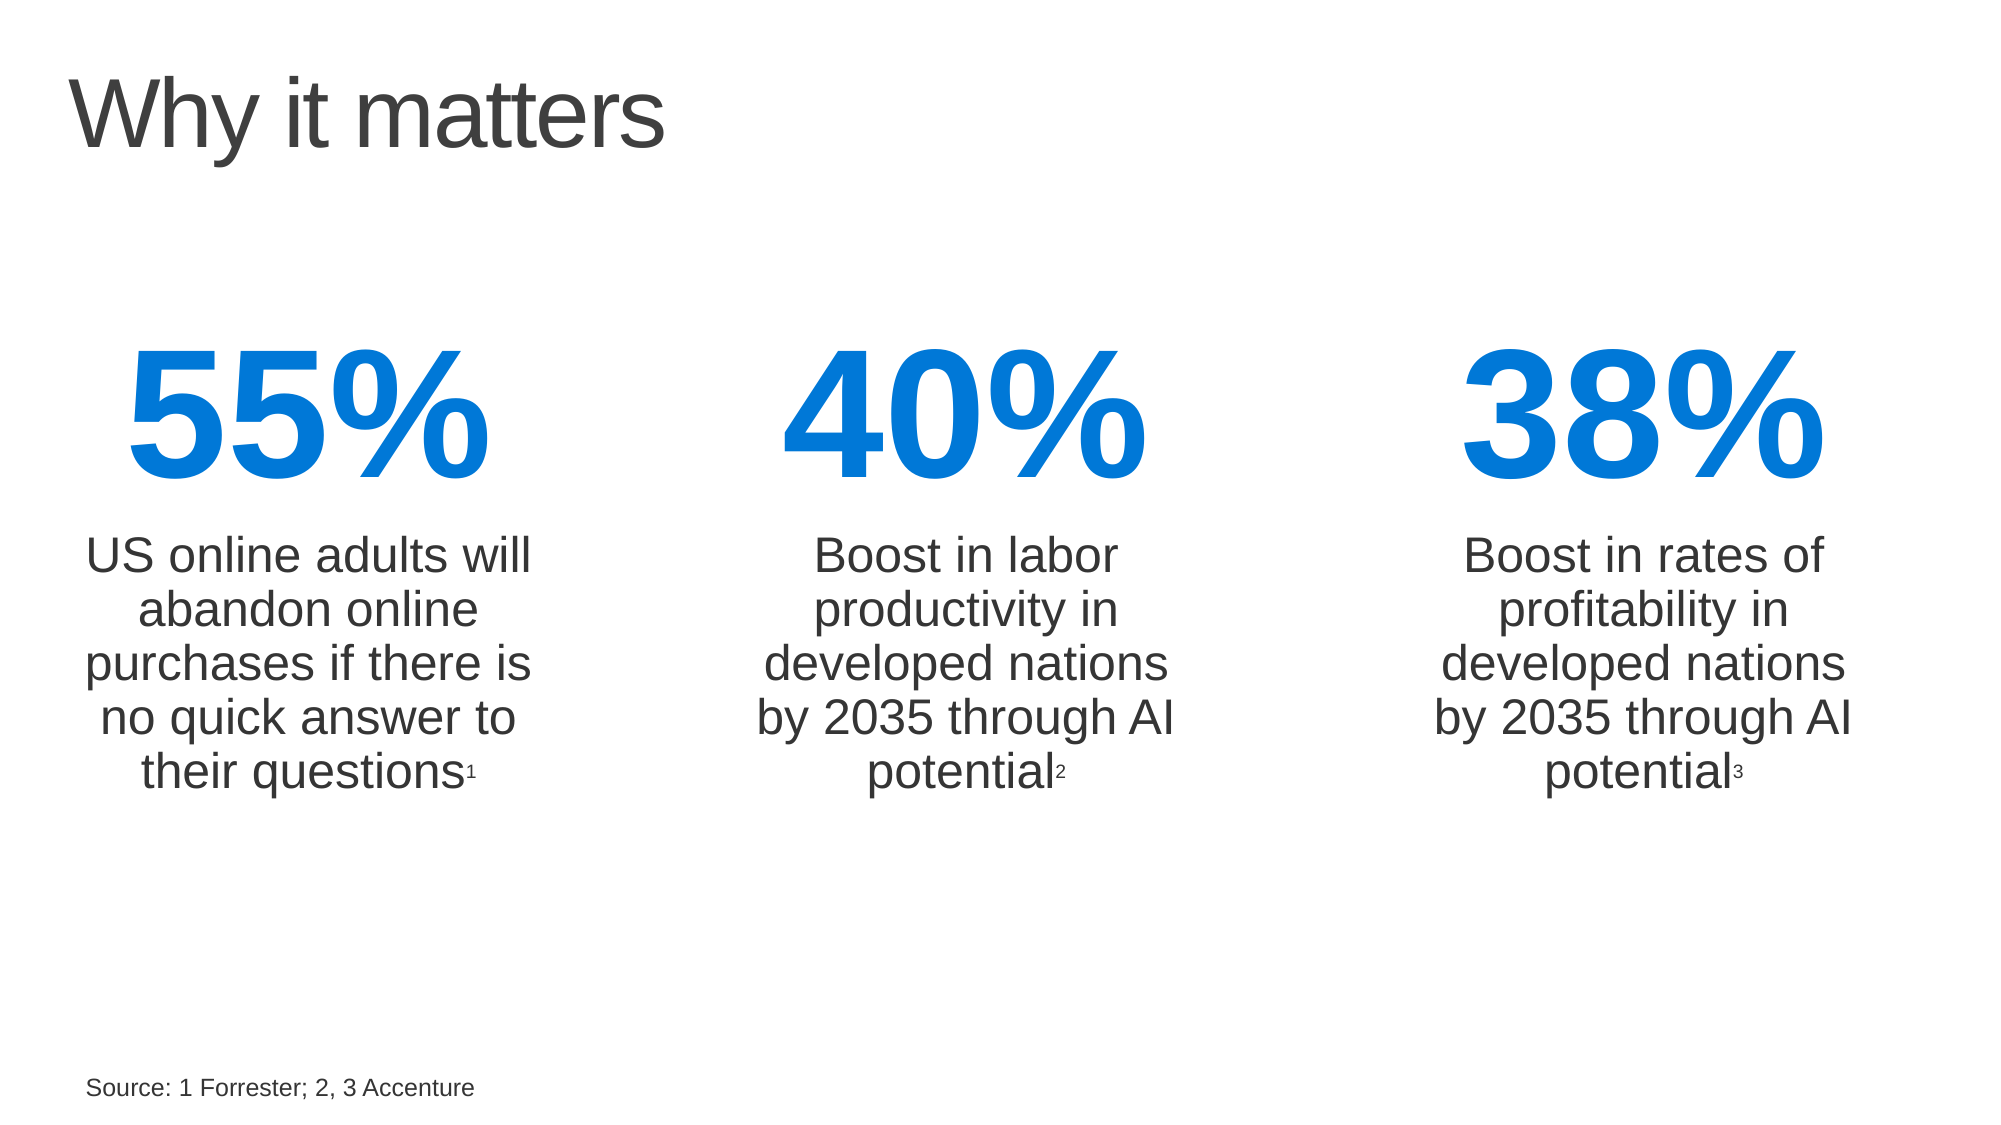

# Why it matters
55%
40%
38%
US online adults will abandon online purchases if there is no quick answer to their questions1
Boost in labor productivity in developed nations by 2035 through AI potential2
Boost in rates of profitability in developed nations by 2035 through AI potential3

Source: 1 Forrester; 2, 3 Accenture